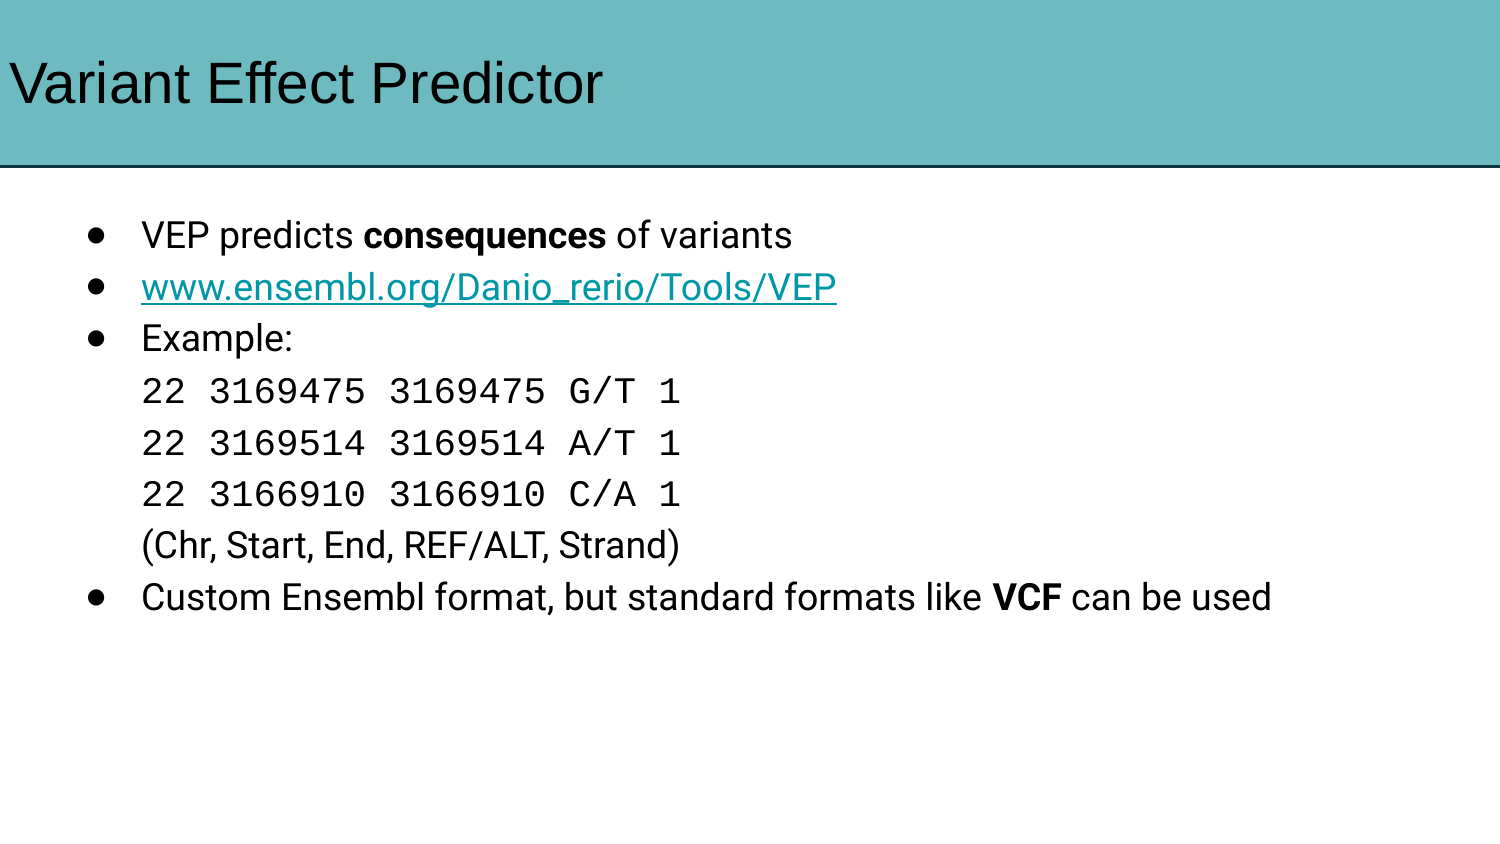

# Variant Effect Predictor
VEP predicts consequences of variants
www.ensembl.org/Danio_rerio/Tools/VEP
Example:
22 3169475 3169475 G/T 1
22 3169514 3169514 A/T 1
22 3166910 3166910 C/A 1
(Chr, Start, End, REF/ALT, Strand)
Custom Ensembl format, but standard formats like VCF can be used